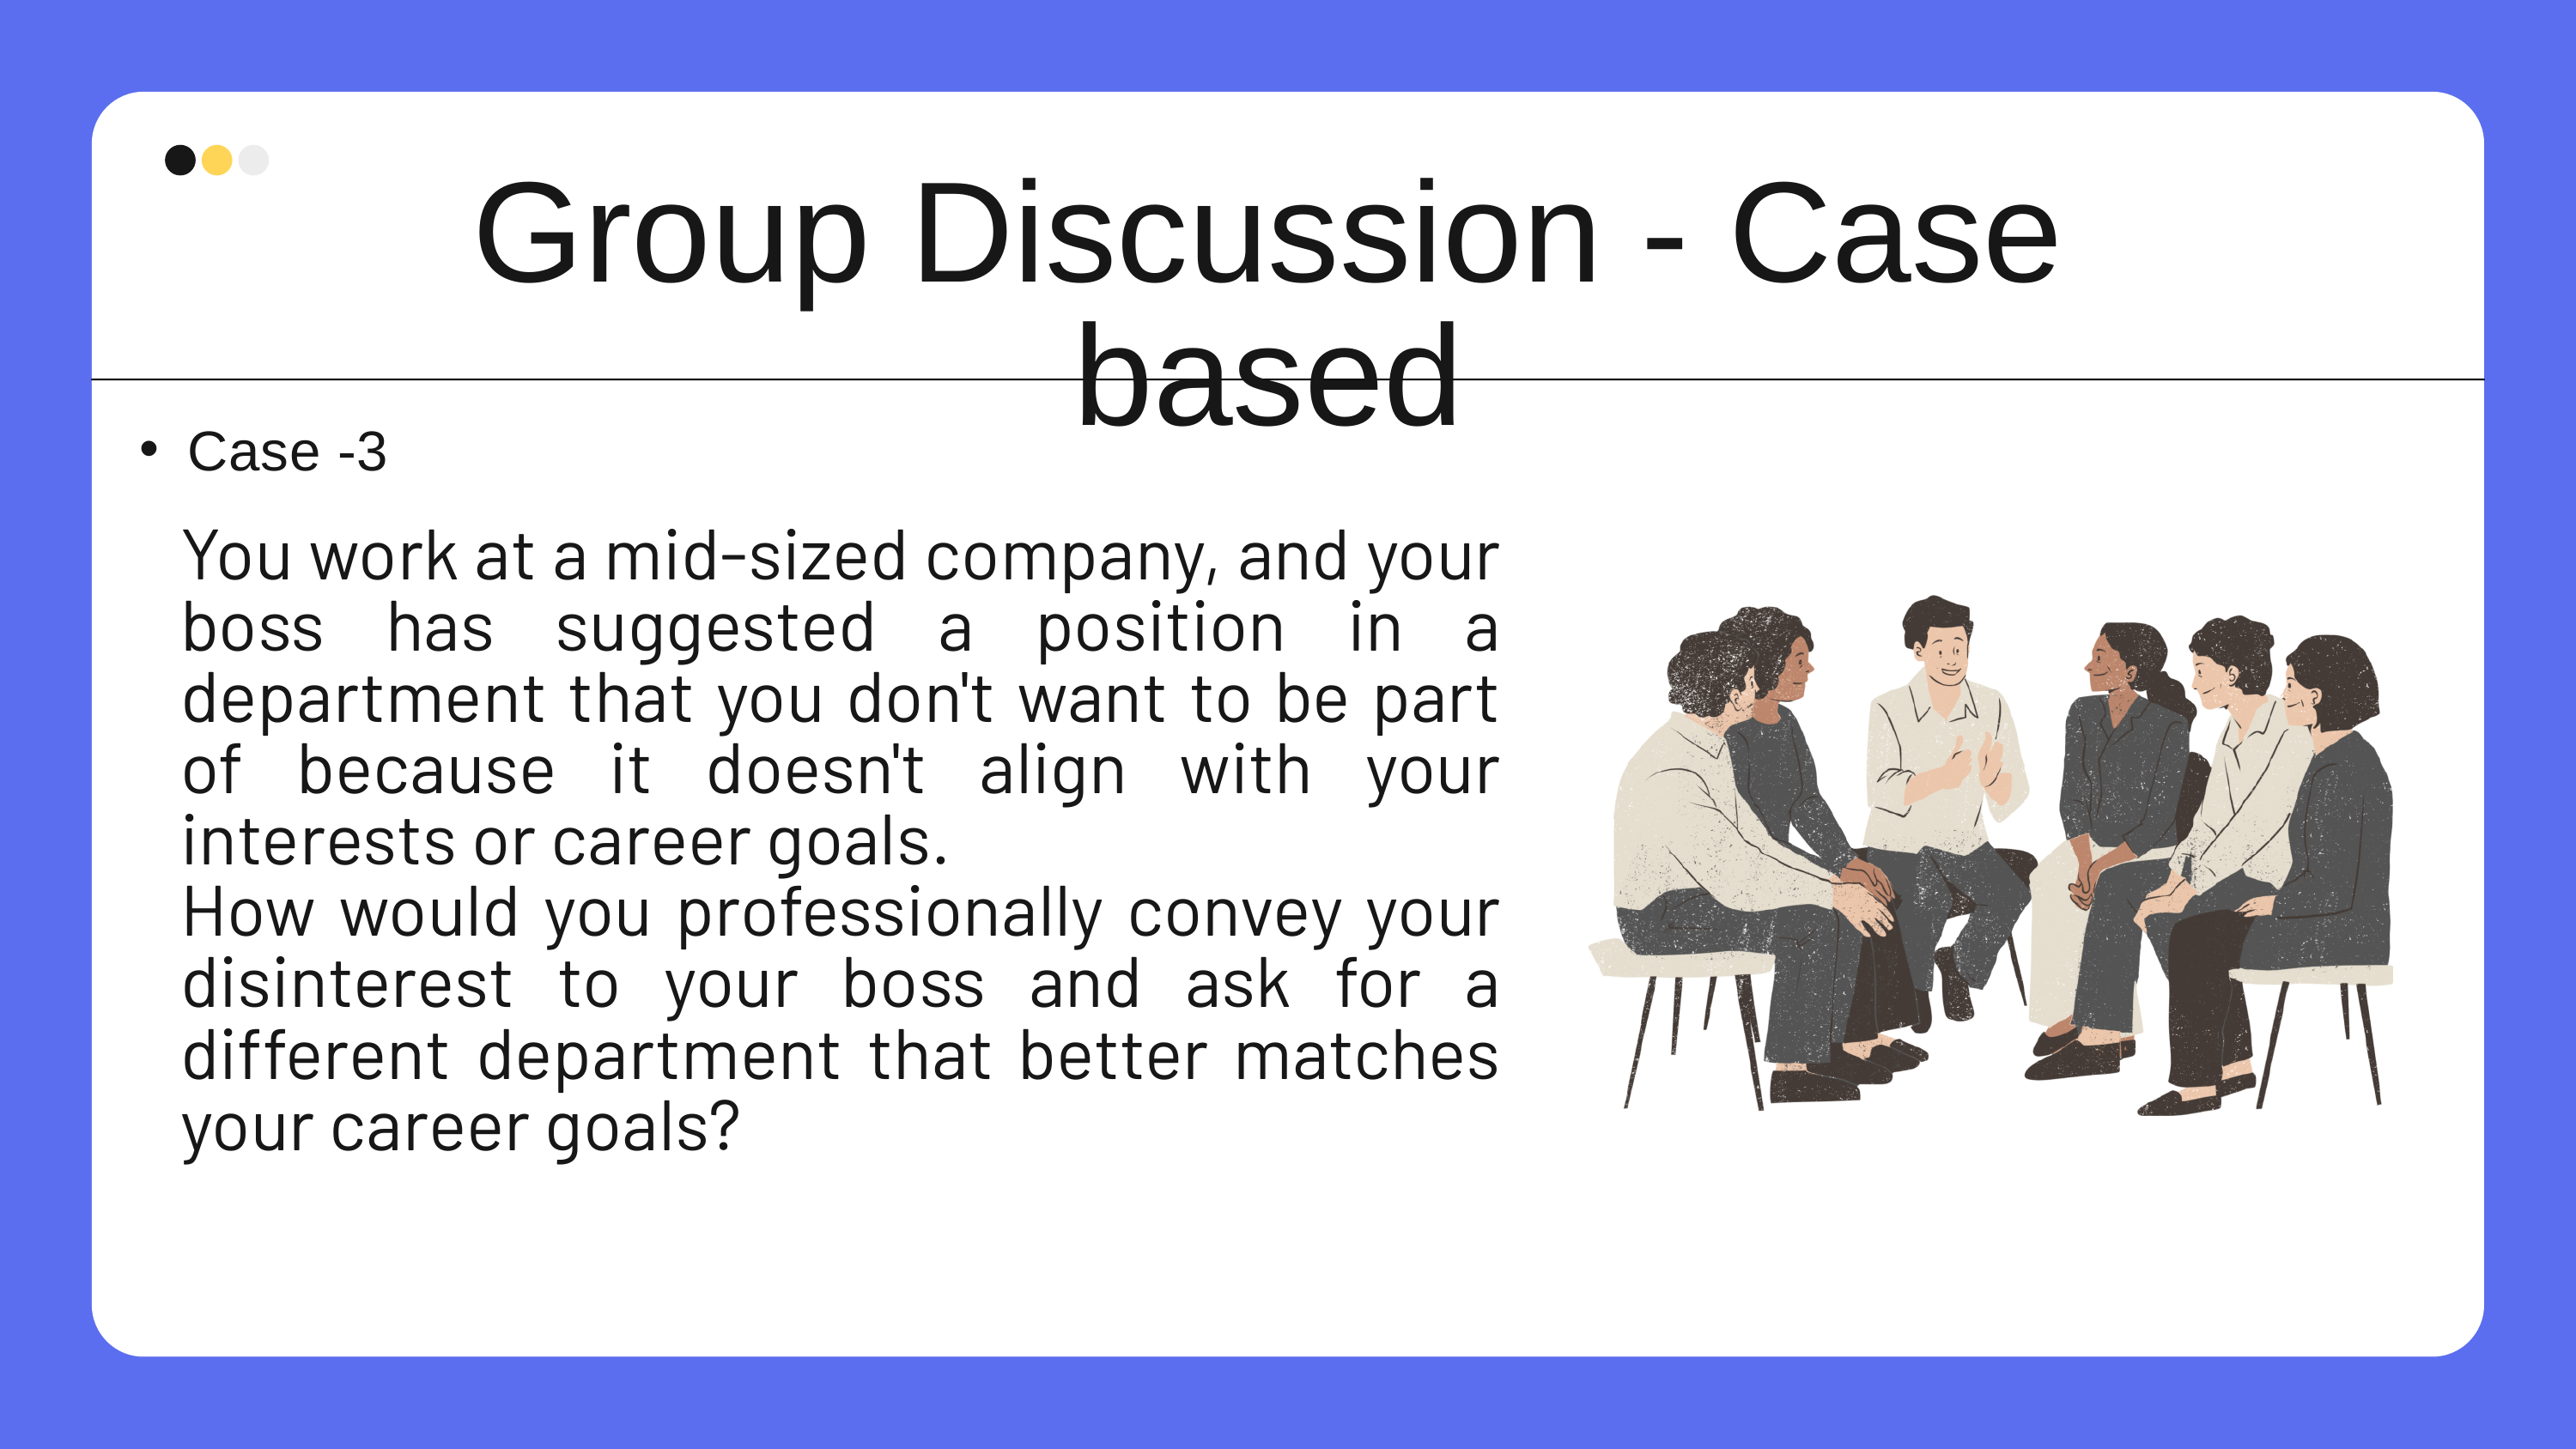

Group Discussion - Case based

Case -3
You work at a mid-sized company, and your boss has suggested a position in a department that you don't want to be part of because it doesn't align with your interests or career goals.
How would you professionally convey your disinterest to your boss and ask for a different department that better matches your career goals?